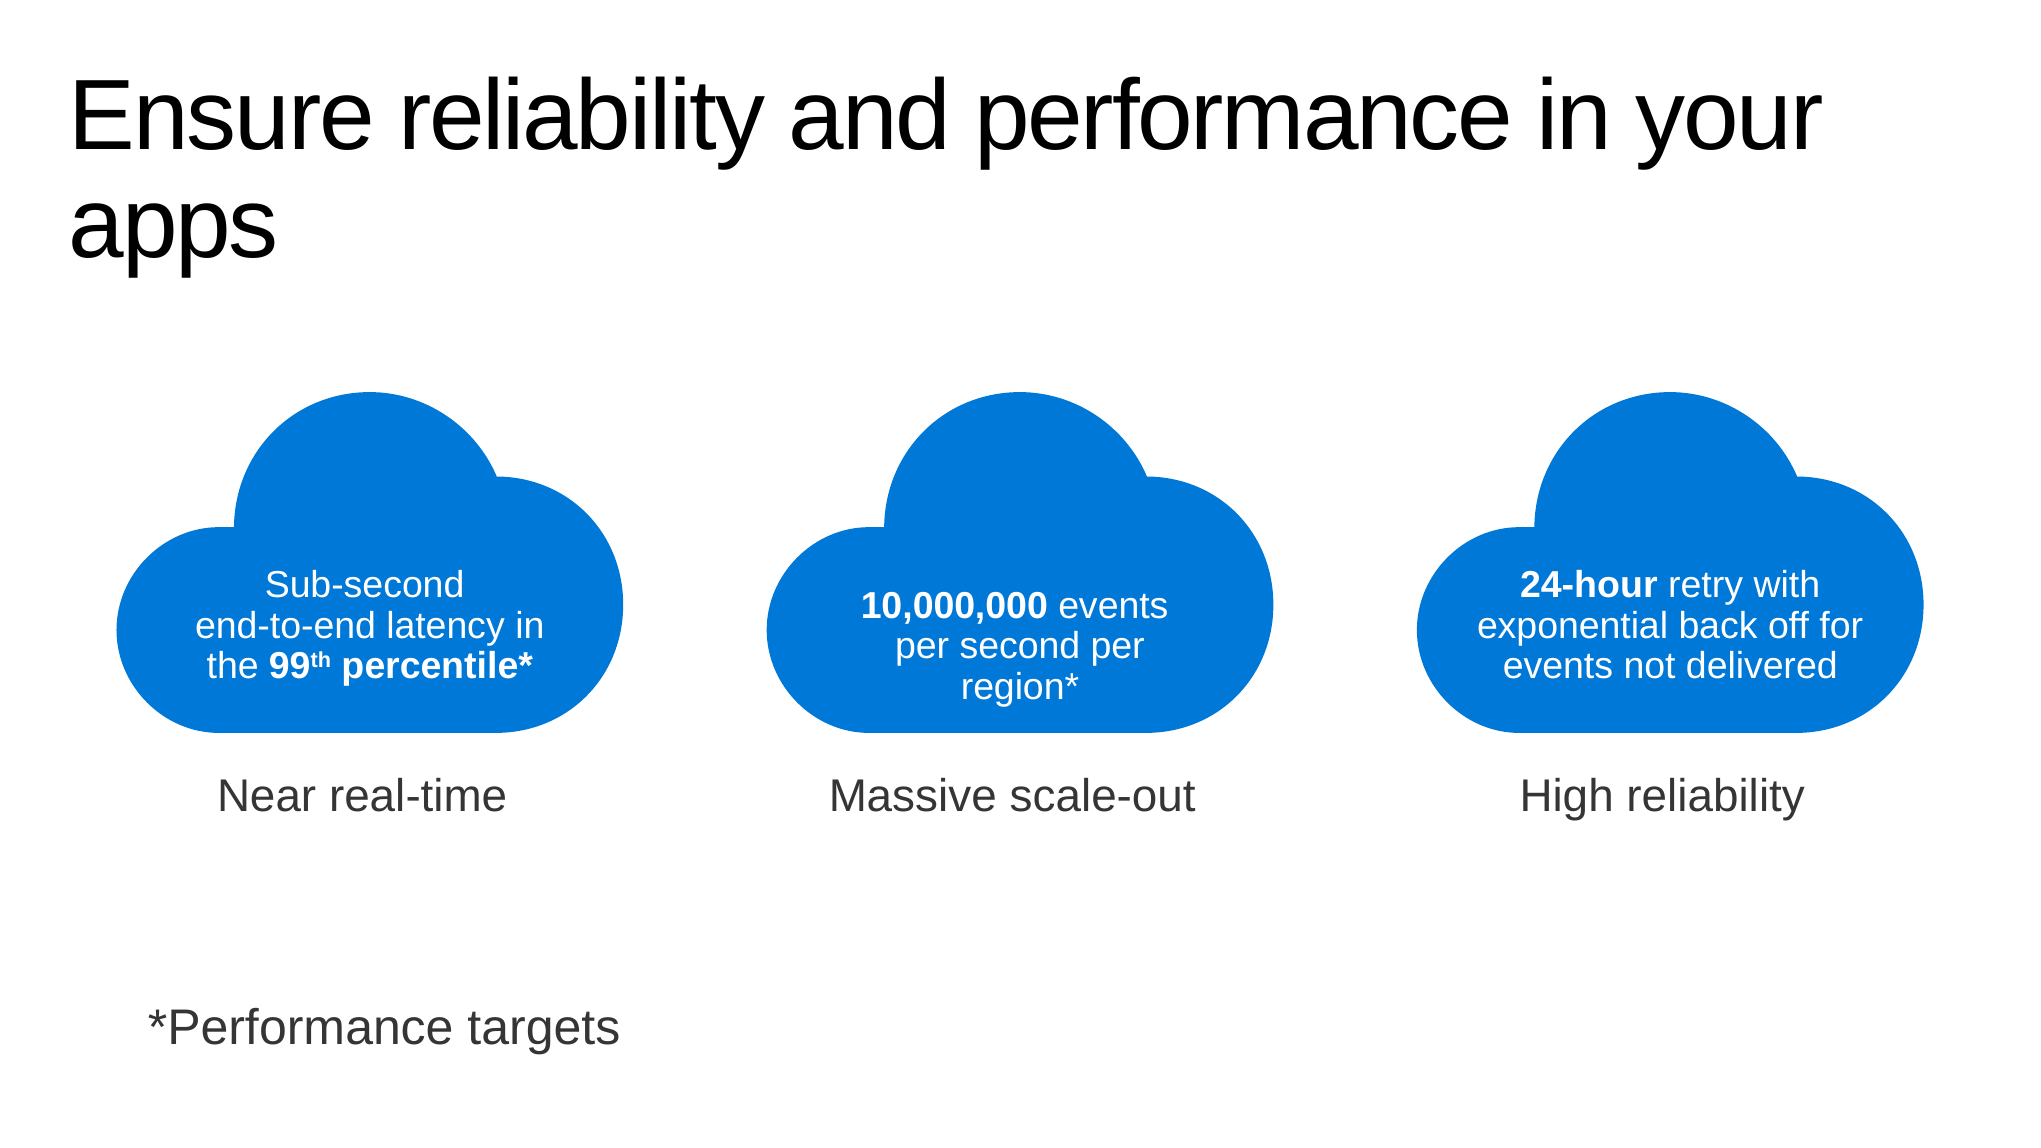

# Ensure reliability and performance in your apps

Sub-second
end-to-end latency in the 99th percentile*

10,000,000 events
per second per region*

24-hour retry with exponential back off for events not delivered
Near real-time
Massive scale-out
High reliability
*Performance targets